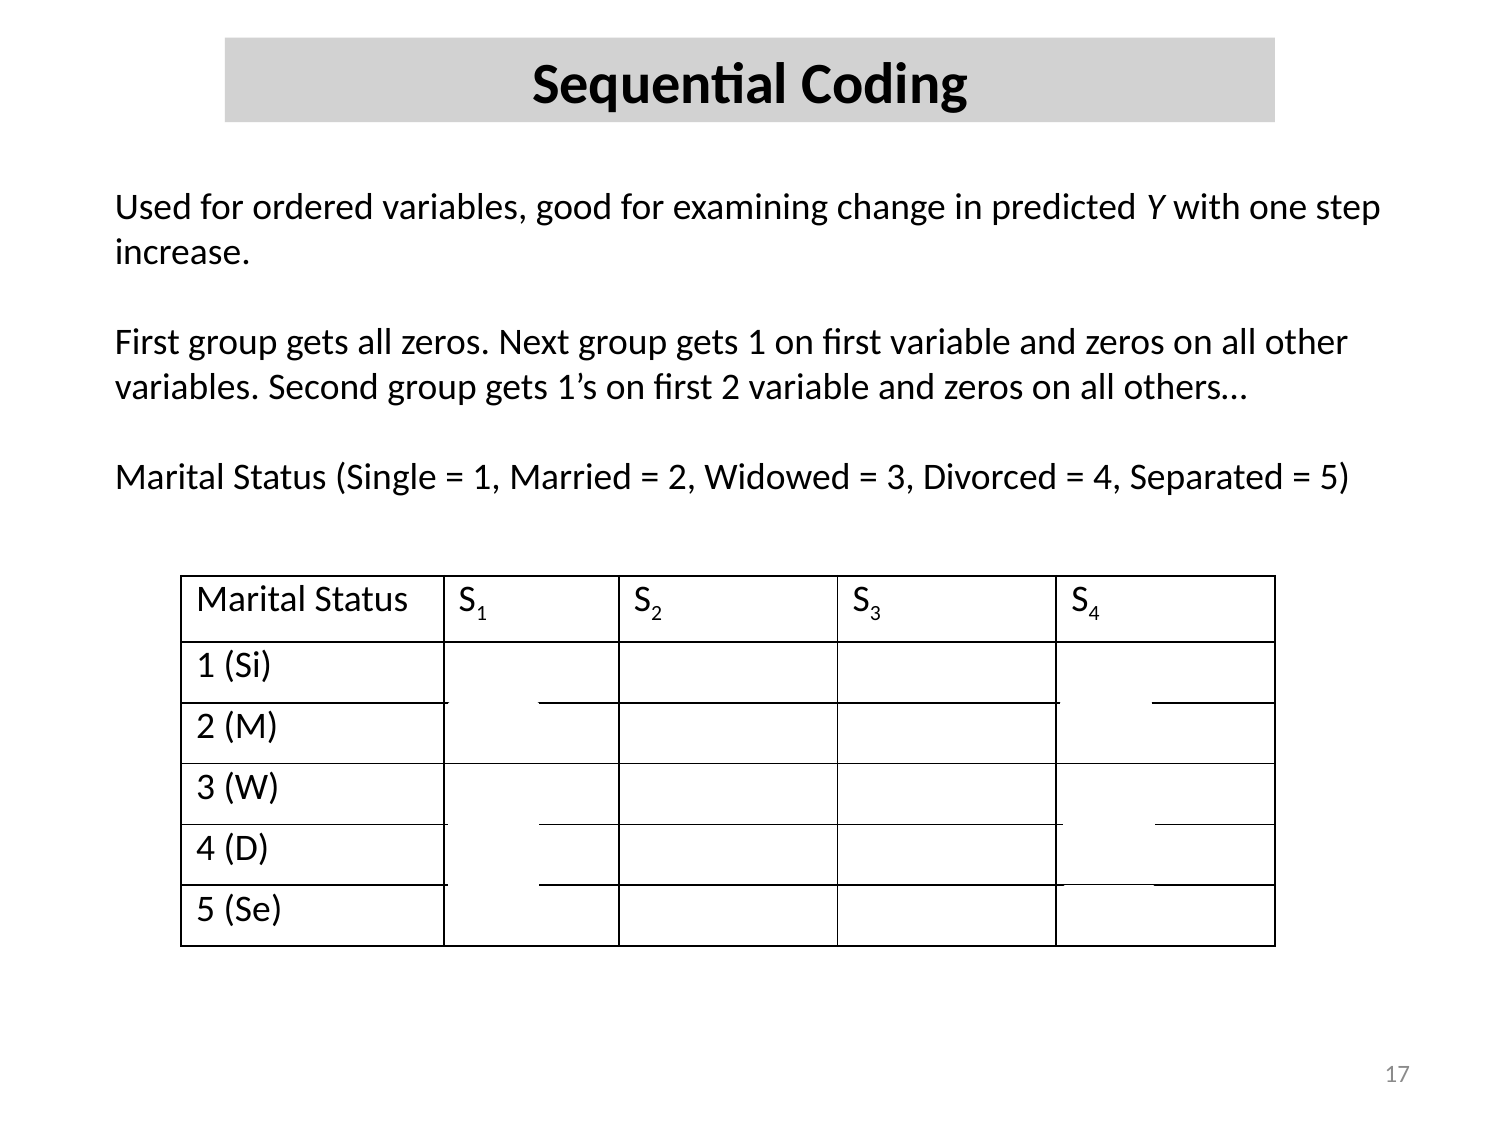

Sequential Coding
Used for ordered variables, good for examining change in predicted Y with one step increase.

First group gets all zeros. Next group gets 1 on first variable and zeros on all other variables. Second group gets 1’s on first 2 variable and zeros on all others…

Marital Status (Single = 1, Married = 2, Widowed = 3, Divorced = 4, Separated = 5)
| Marital Status | S1 | S2 | S3 | S4 |
| --- | --- | --- | --- | --- |
| 1 (Si) | 0 | 0 | 0 | 0 |
| 2 (M) | 1 | 0 | 0 | 0 |
| 3 (W) | 1 | 1 | 0 | 0 |
| 4 (D) | 1 | 1 | 1 | 0 |
| 5 (Se) | 1 | 1 | 1 | 1 |

17